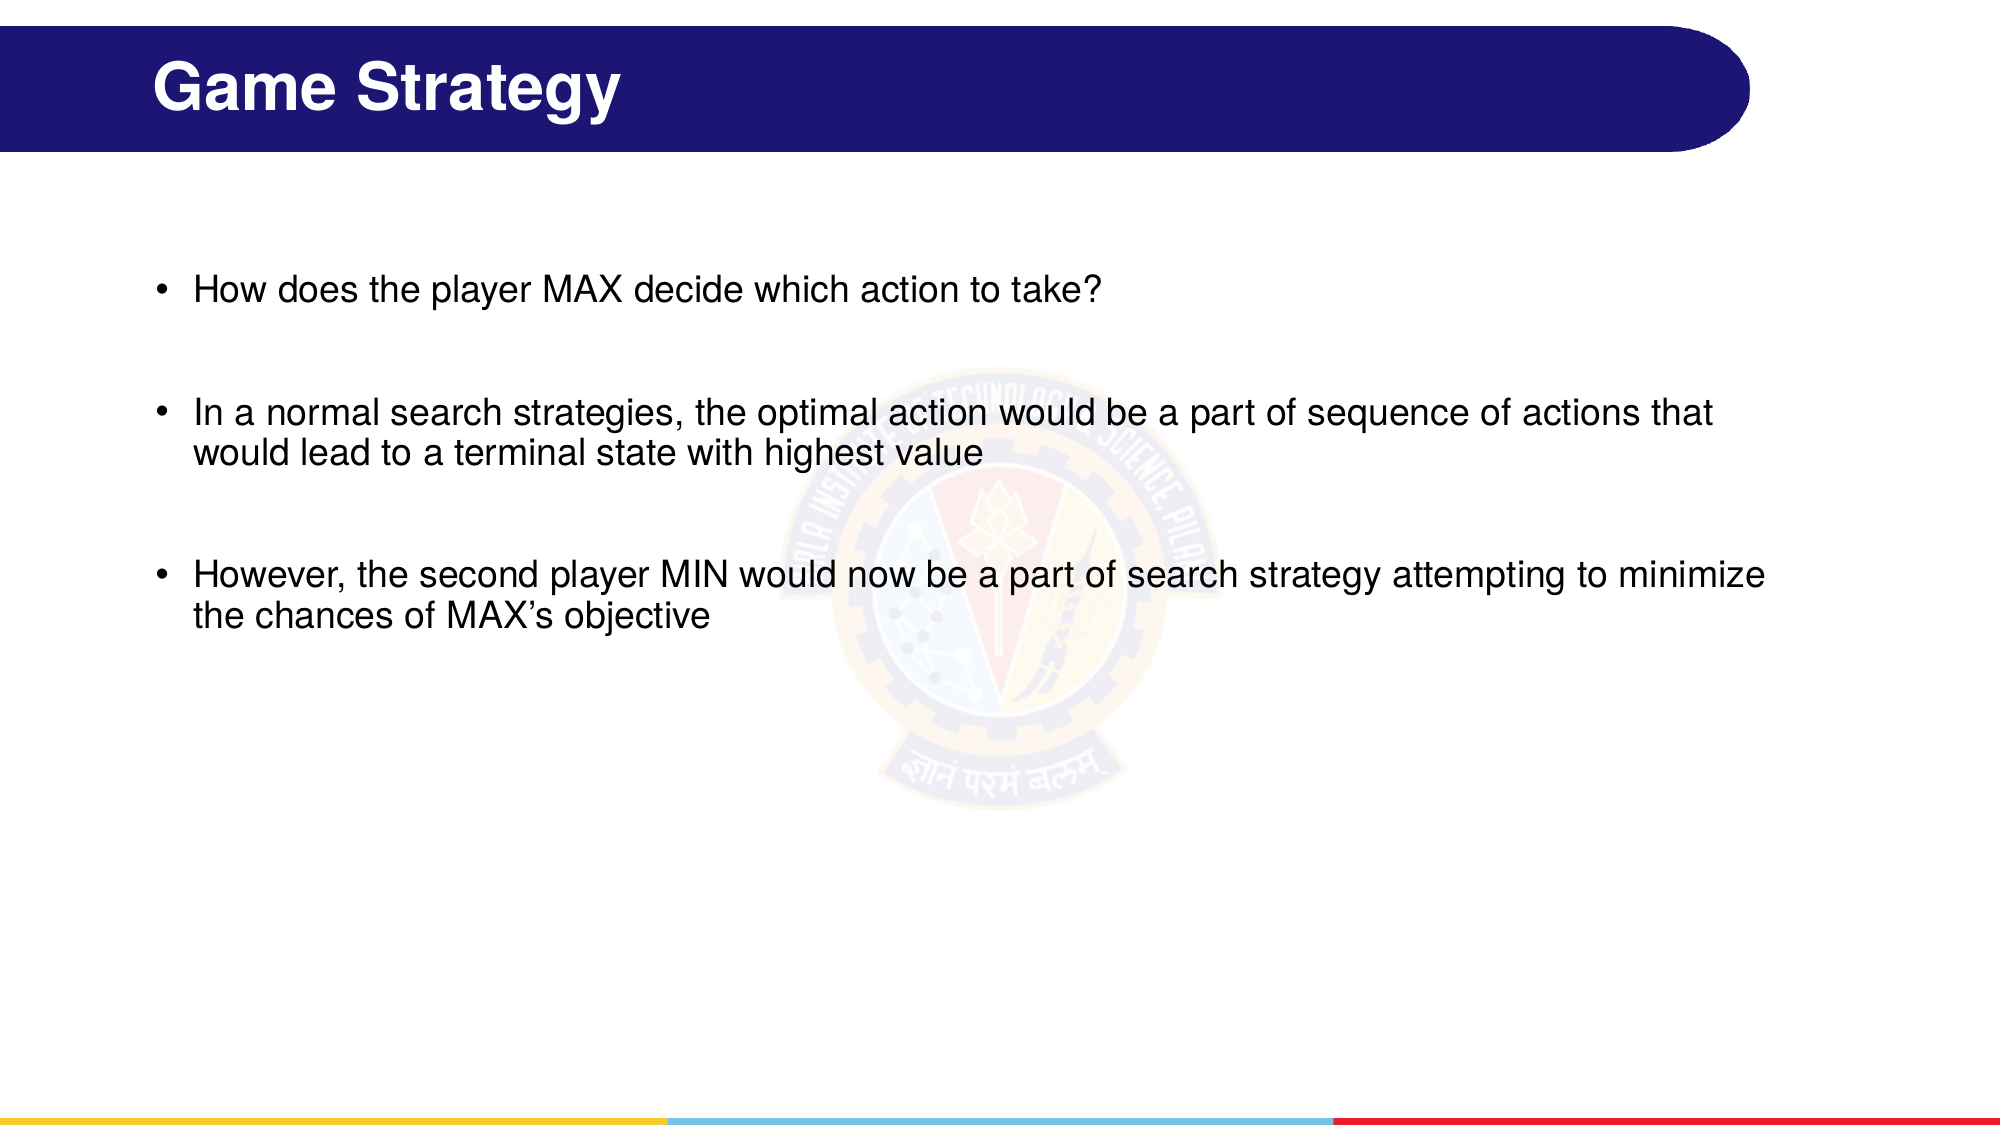

# Game Strategy

How does the player MAX decide which action to take?

In a normal search strategies, the optimal action would be a part of sequence of actions that would lead to a terminal state with highest value

However, the second player MIN would now be a part of search strategy attempting to minimize the chances of MAX’s objective